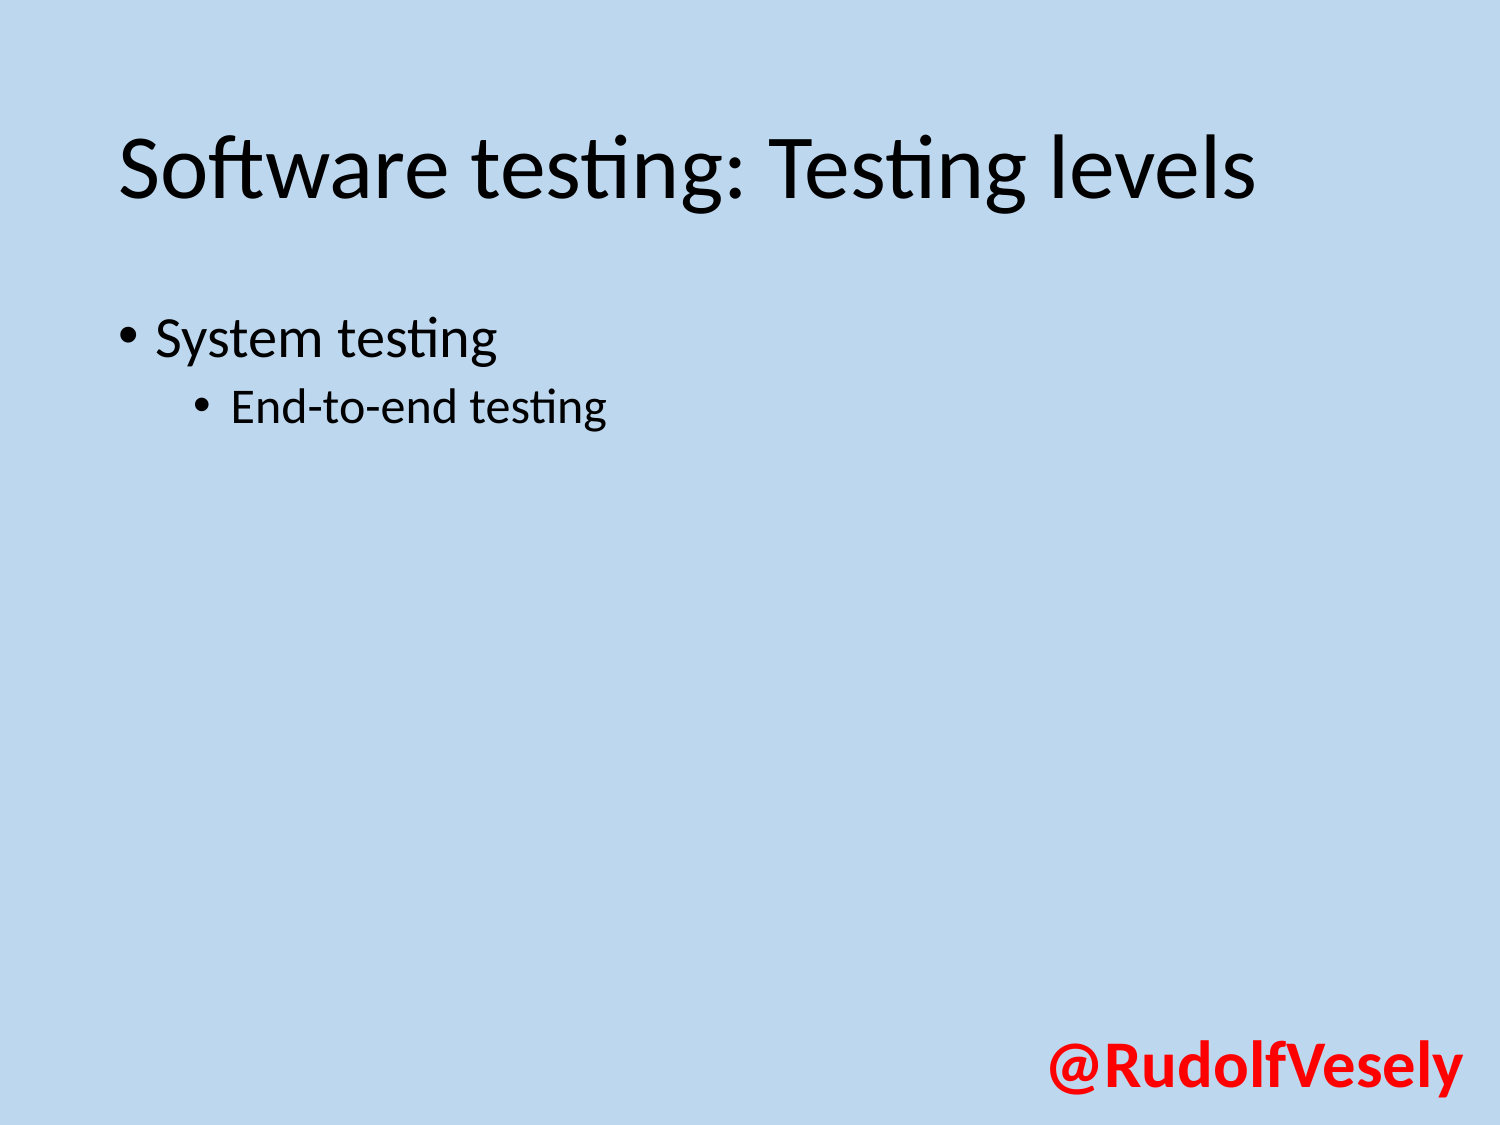

# Software testing: Testing levels
System testing
End-to-end testing

@RudolfVesely